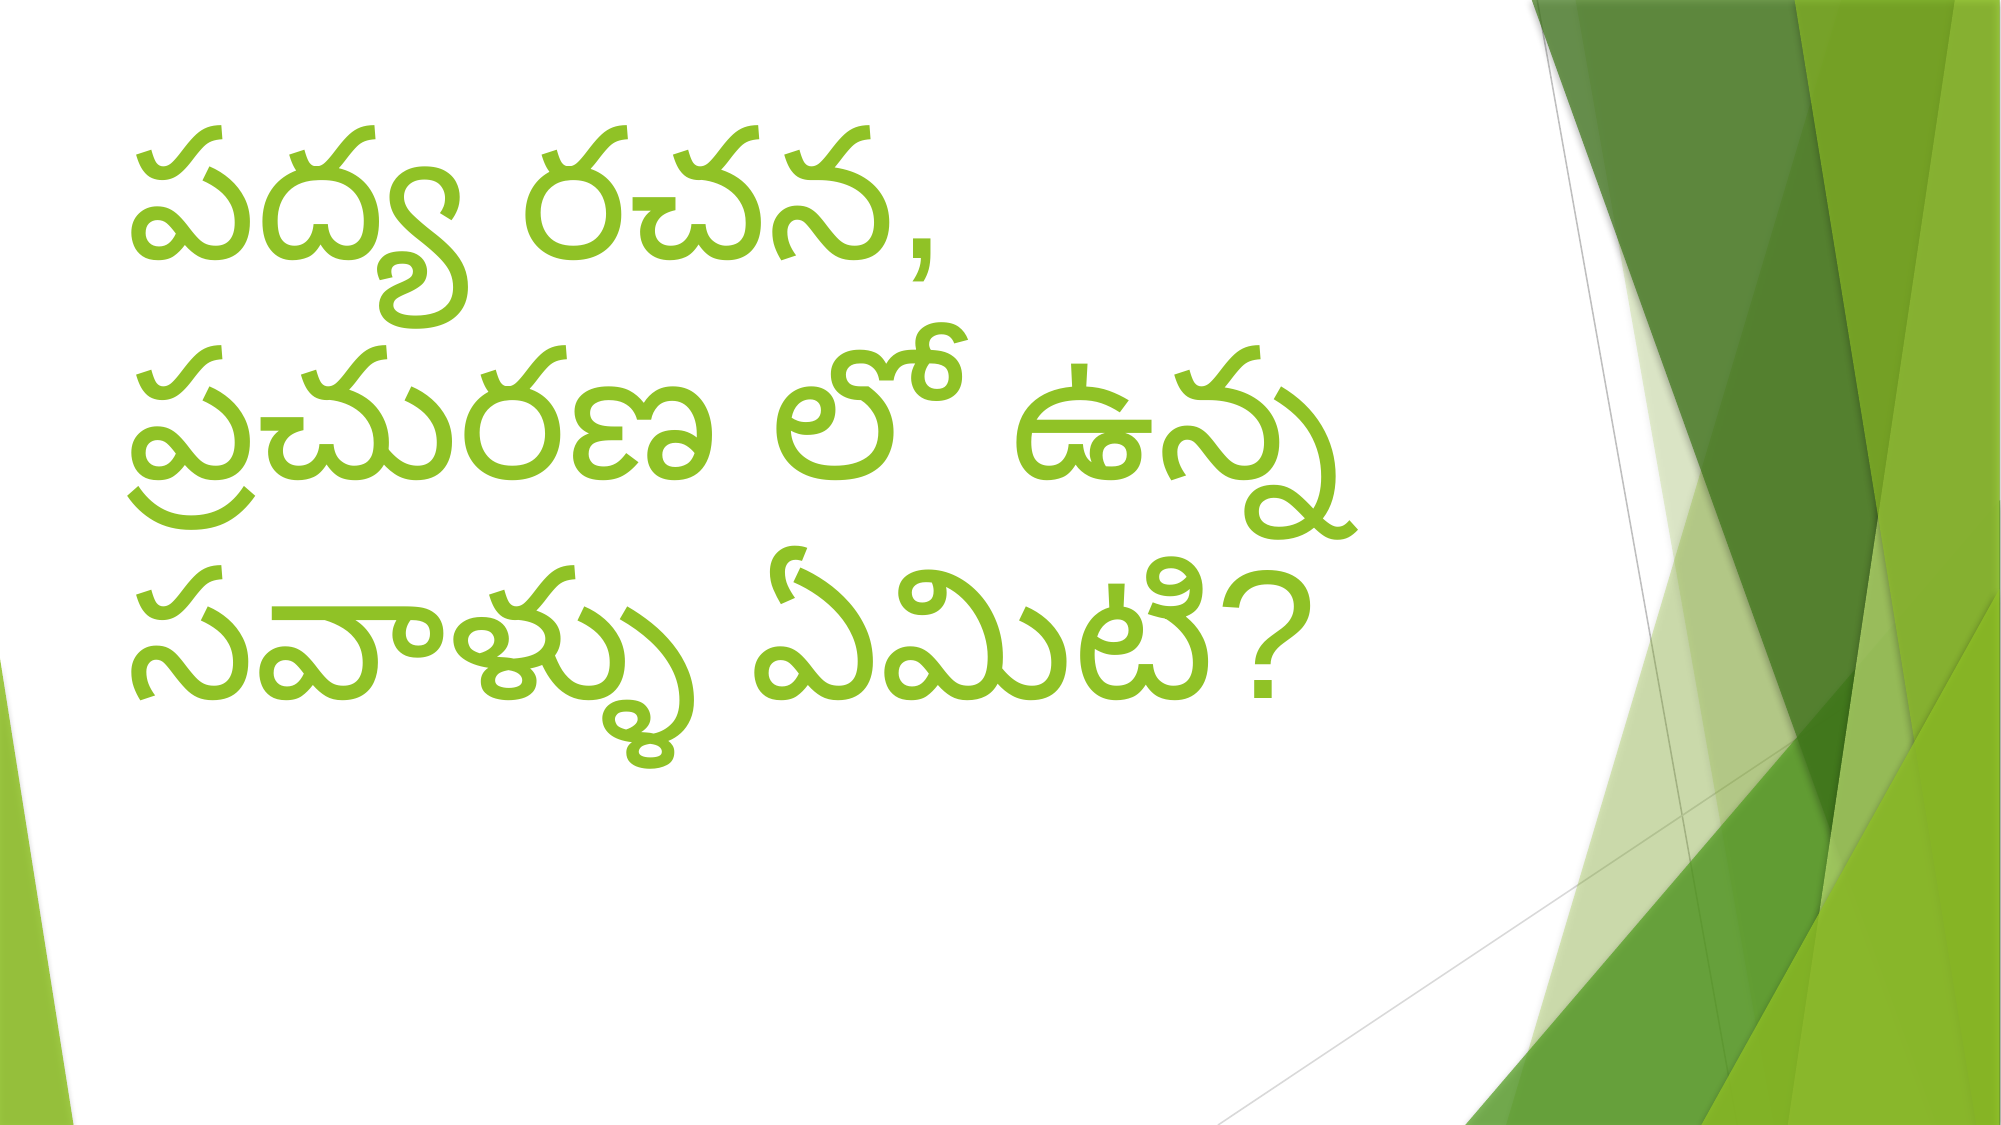

# పద్య రచన, ప్రచురణ లో ఉన్న సవాళ్ళు ఏమిటి?